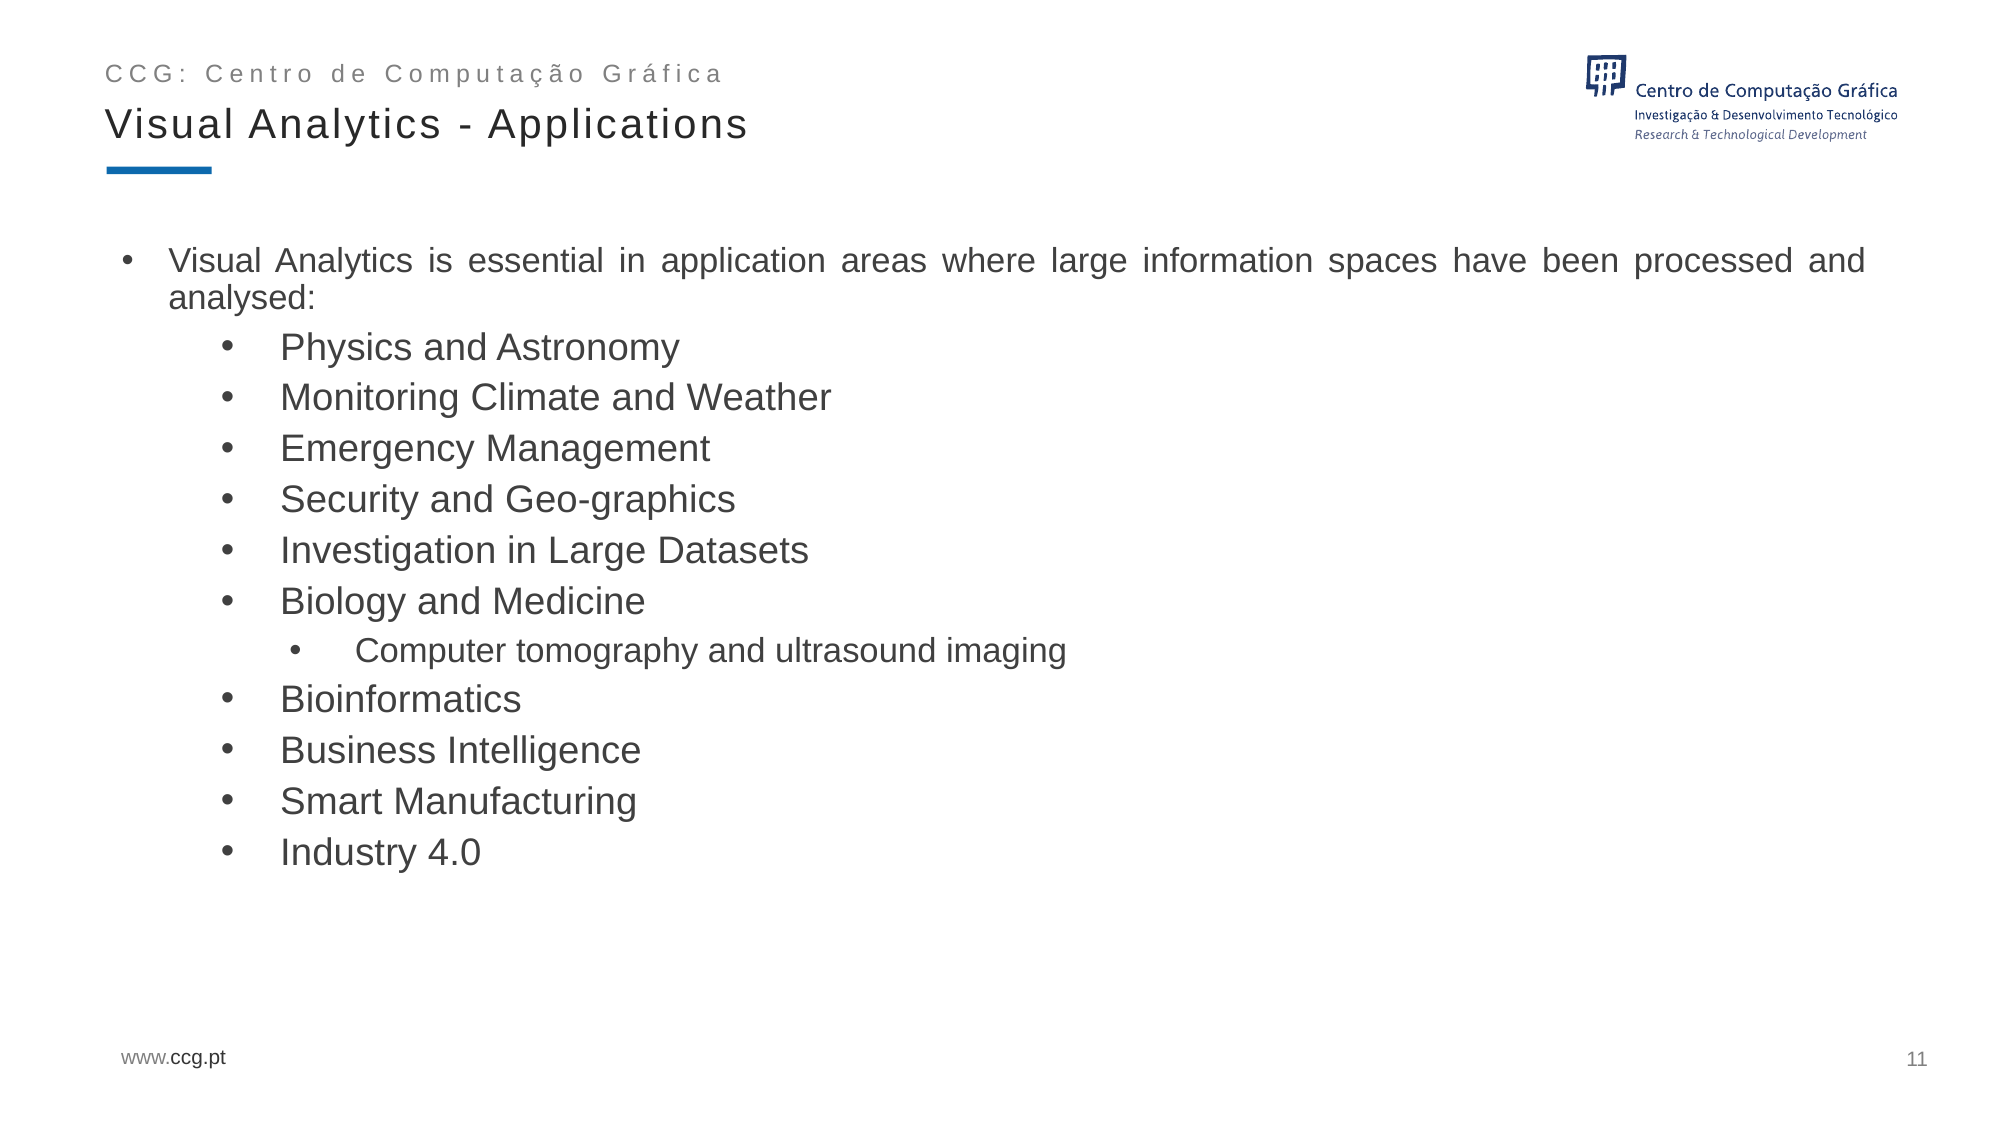

Visual Analytics - Applications
Visual Analytics is essential in application areas where large information spaces have been processed and analysed:
Physics and Astronomy
Monitoring Climate and Weather
Emergency Management
Security and Geo-graphics
Investigation in Large Datasets
Biology and Medicine
Computer tomography and ultrasound imaging
Bioinformatics
Business Intelligence
Smart Manufacturing
Industry 4.0

11